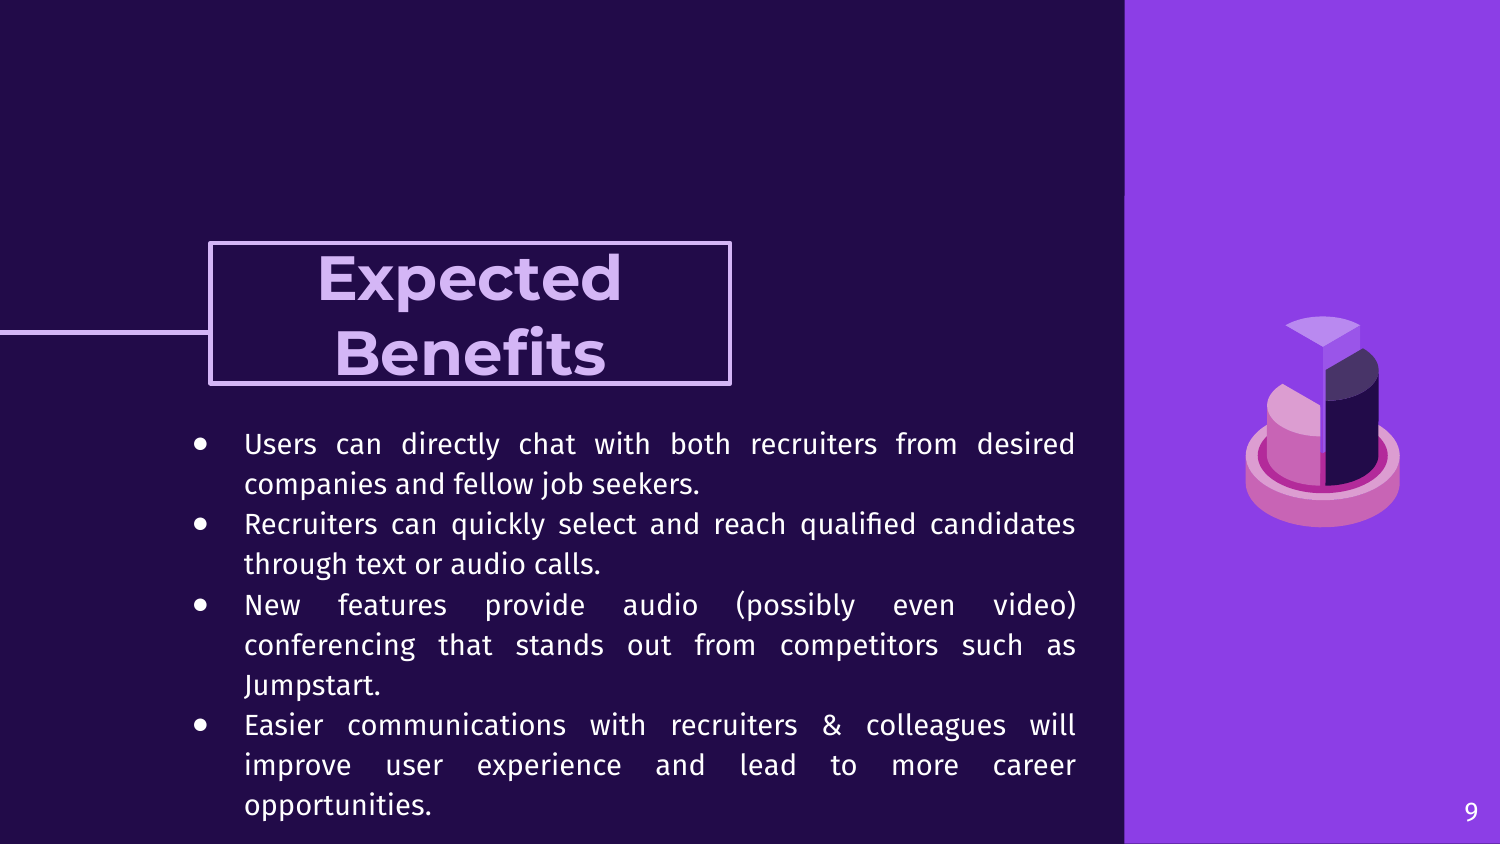

# Expected Benefits

Users can directly chat with both recruiters from desired companies and fellow job seekers.
Recruiters can quickly select and reach qualified candidates through text or audio calls.
New features provide audio (possibly even video) conferencing that stands out from competitors such as Jumpstart.
Easier communications with recruiters & colleagues will improve user experience and lead to more career opportunities.
9